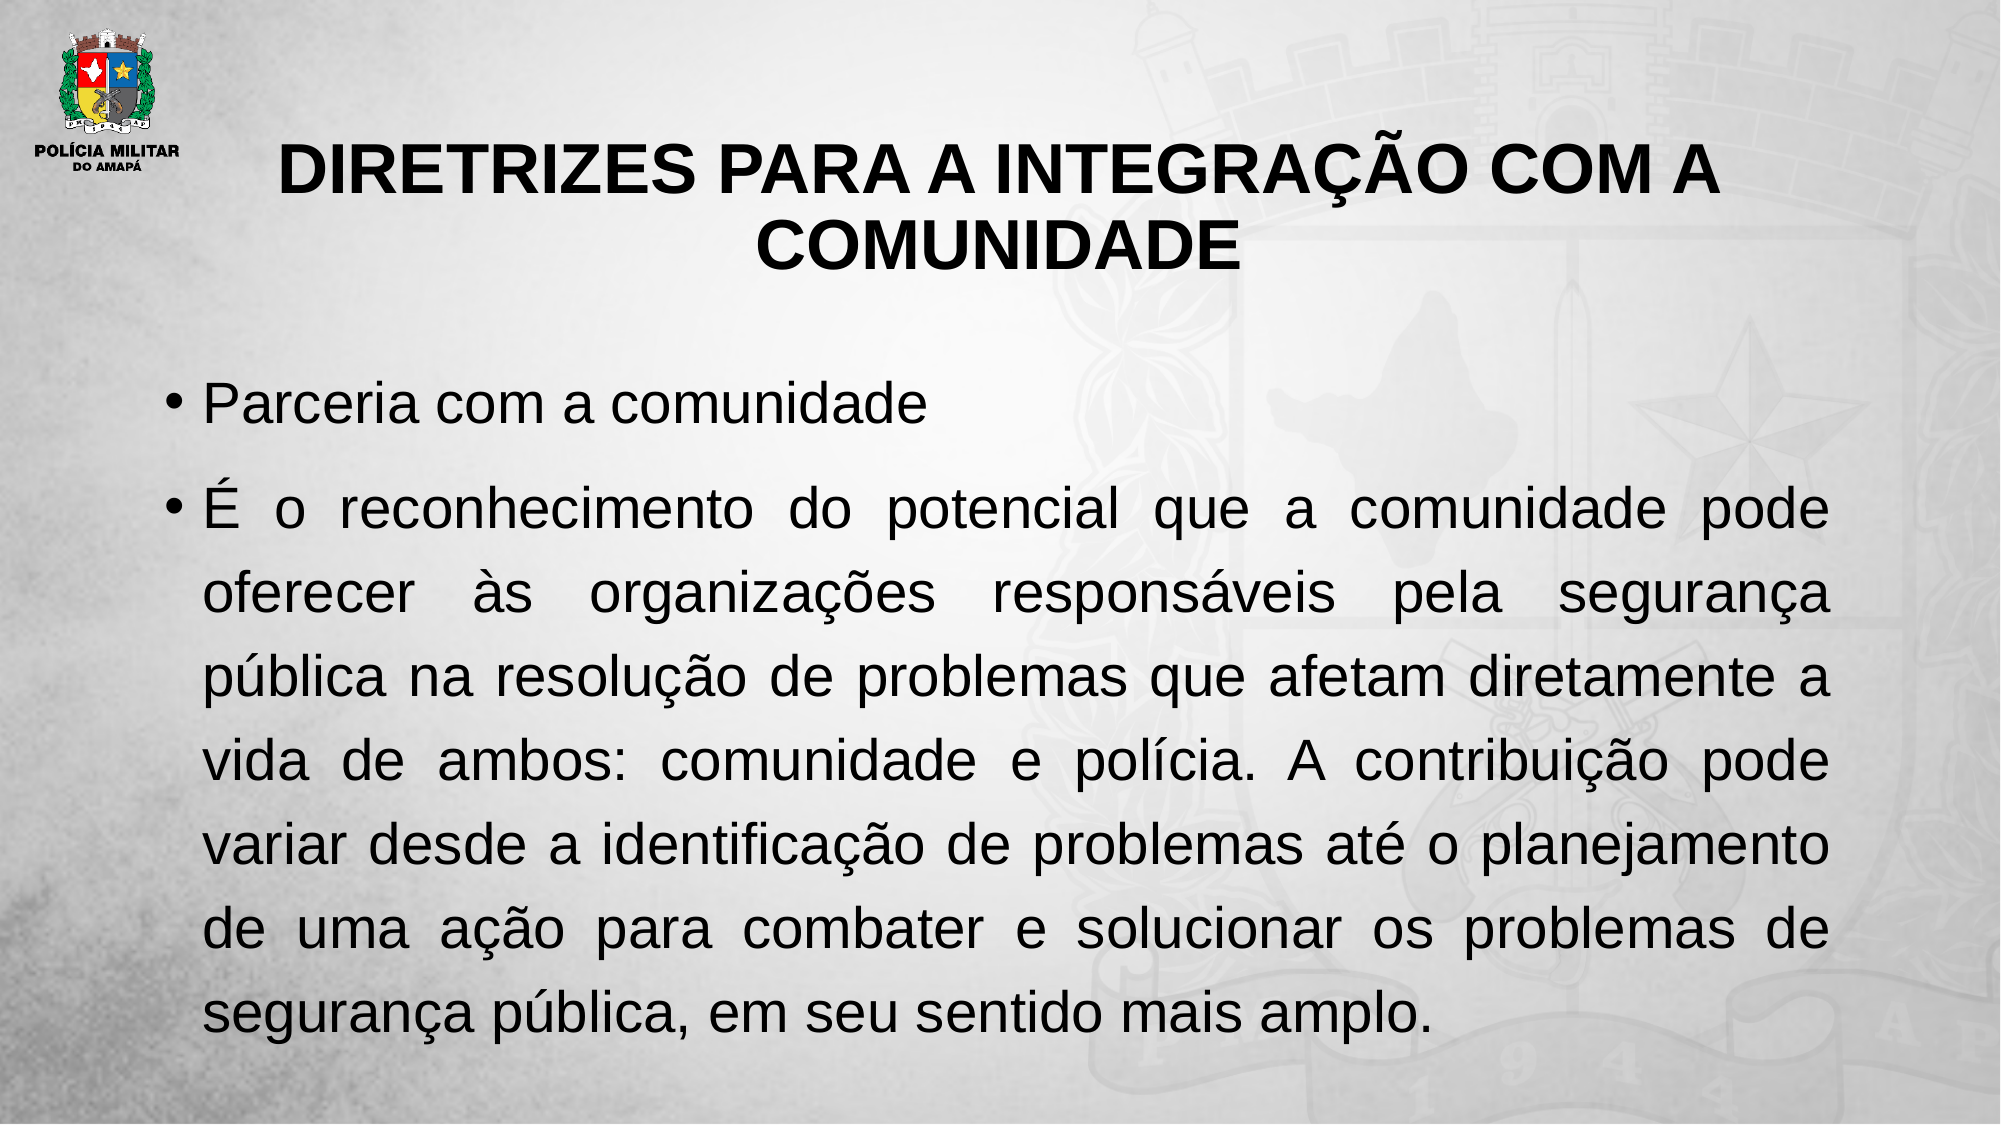

# Diretrizes Para a Integração com a Comunidade
Parceria com a comunidade
É o reconhecimento do potencial que a comunidade pode oferecer às organizações responsáveis pela segurança pública na resolução de problemas que afetam diretamente a vida de ambos: comunidade e polícia. A contribuição pode variar desde a identificação de problemas até o planejamento de uma ação para combater e solucionar os problemas de segurança pública, em seu sentido mais amplo.